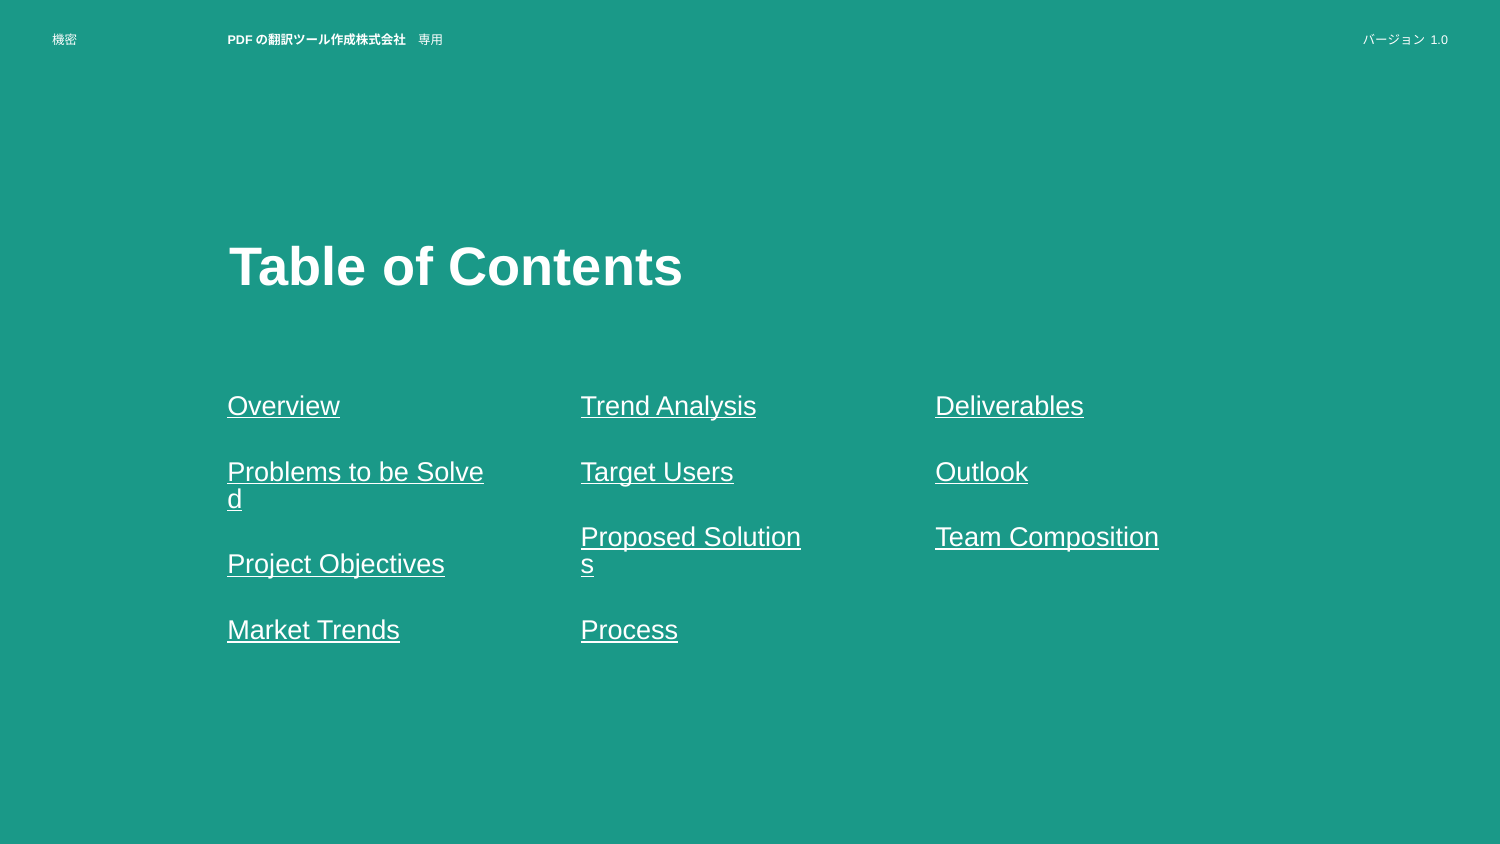

# Table of Contents
Trend Analysis
Target Users
Proposed Solutions
Process

Deliverables
Outlook
Team Composition
Overview
Problems to be Solved
Project Objectives
Market Trends